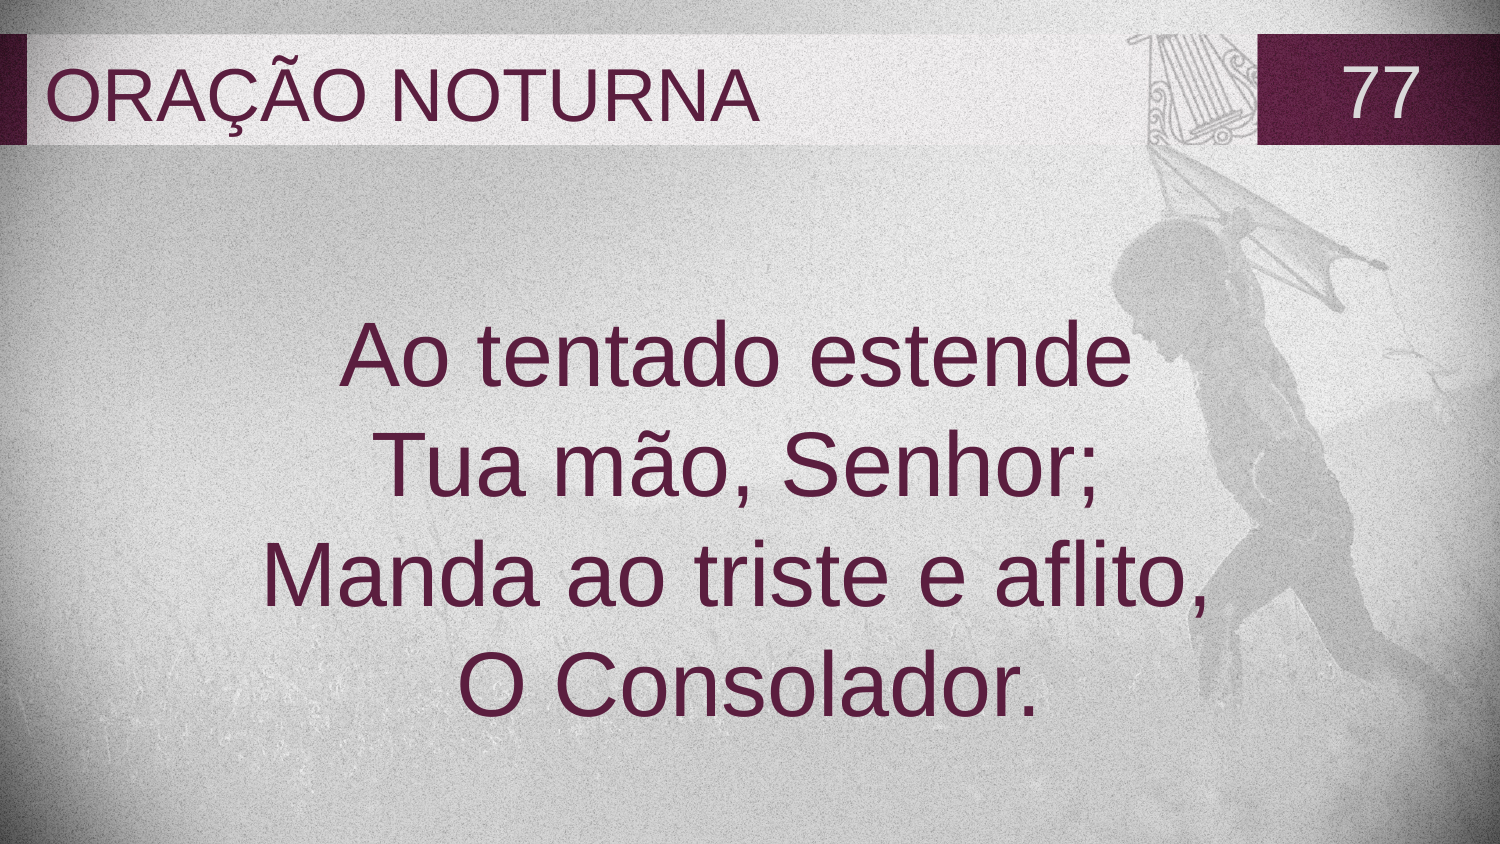

# ORAÇÃO NOTURNA
77
Ao tentado estende
Tua mão, Senhor;
Manda ao triste e aflito,
O Consolador.